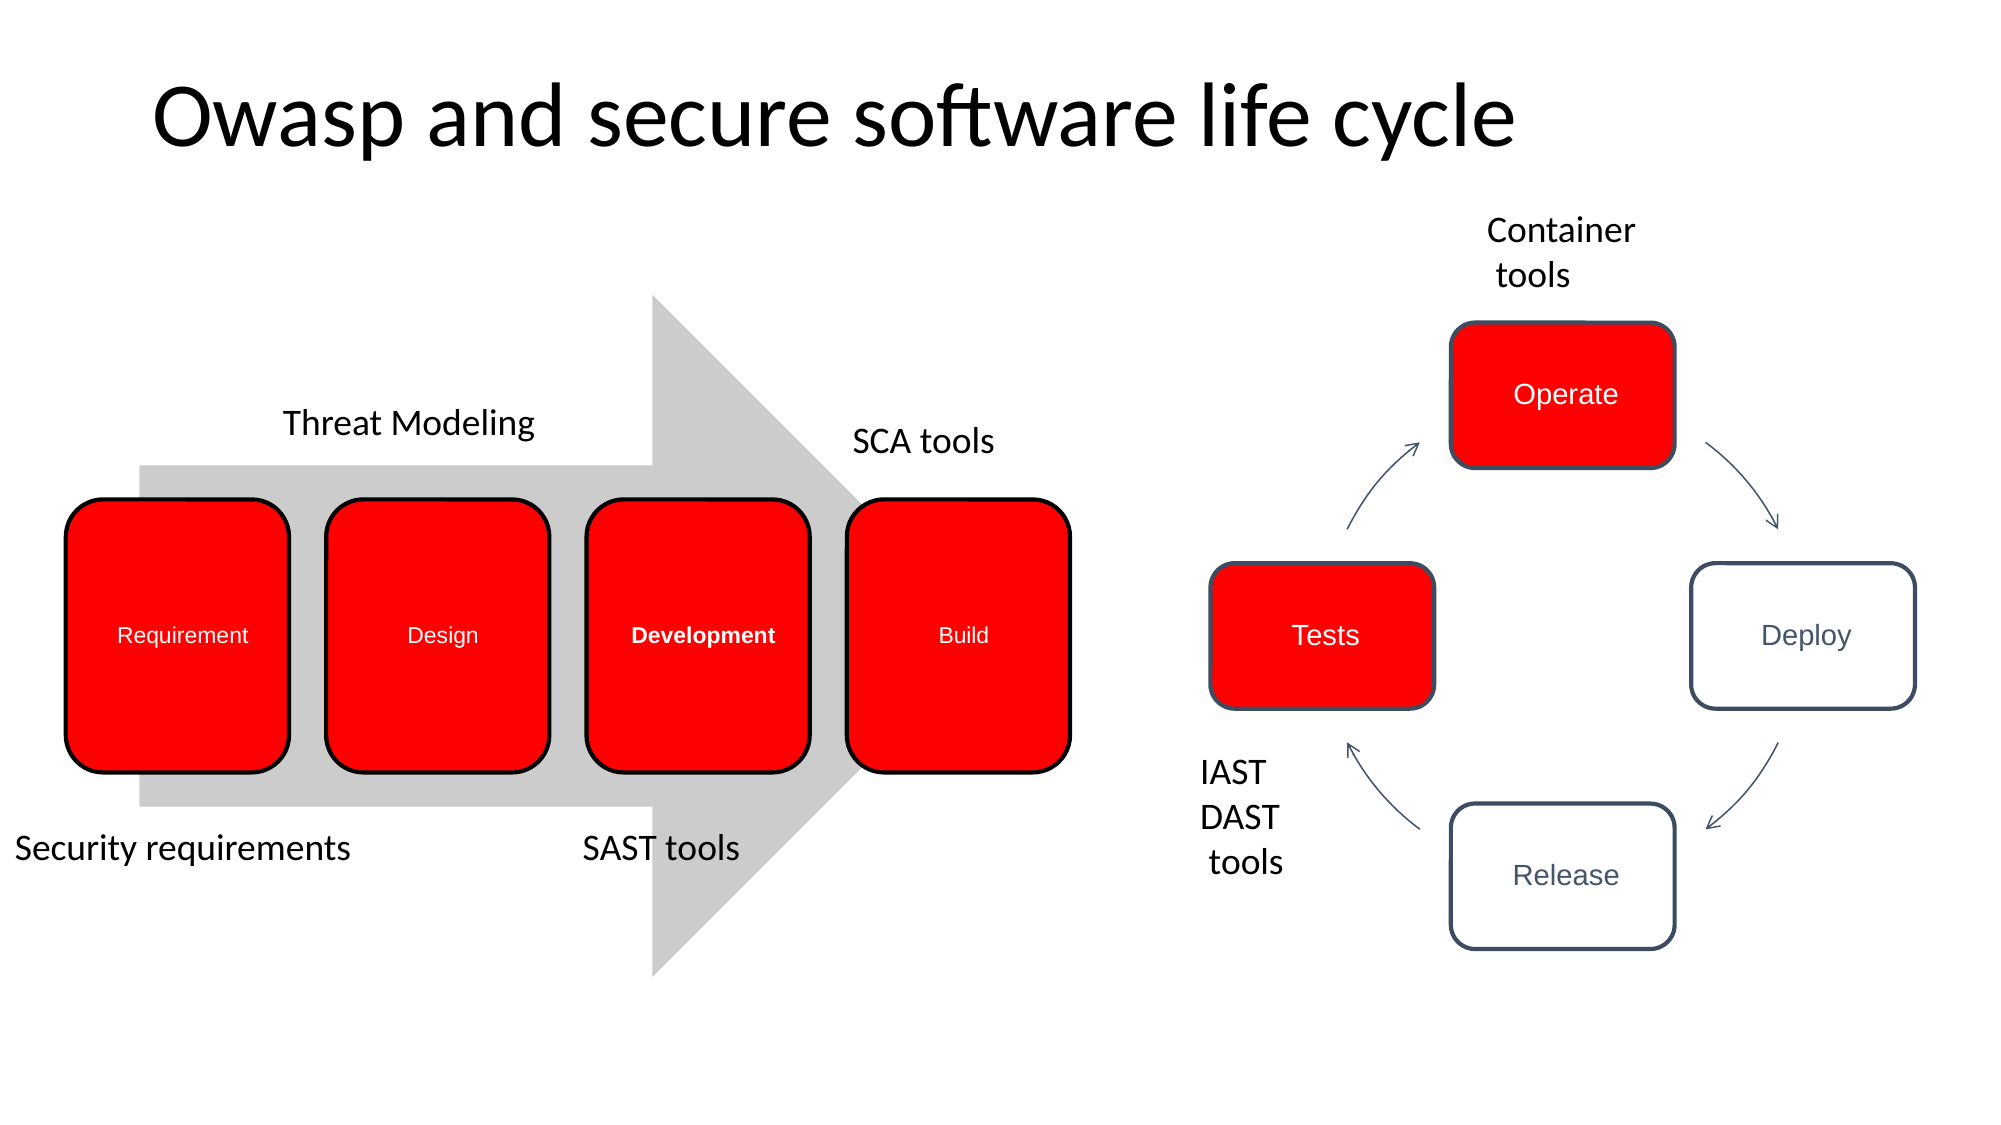

Owasp and secure software life cycle
Container
 tools
Requirement
Design
Development
Build
Operate
Deploy
Release
Tests
Threat Modeling
SCA tools
IAST
DAST
 tools
Security requirements
SAST tools